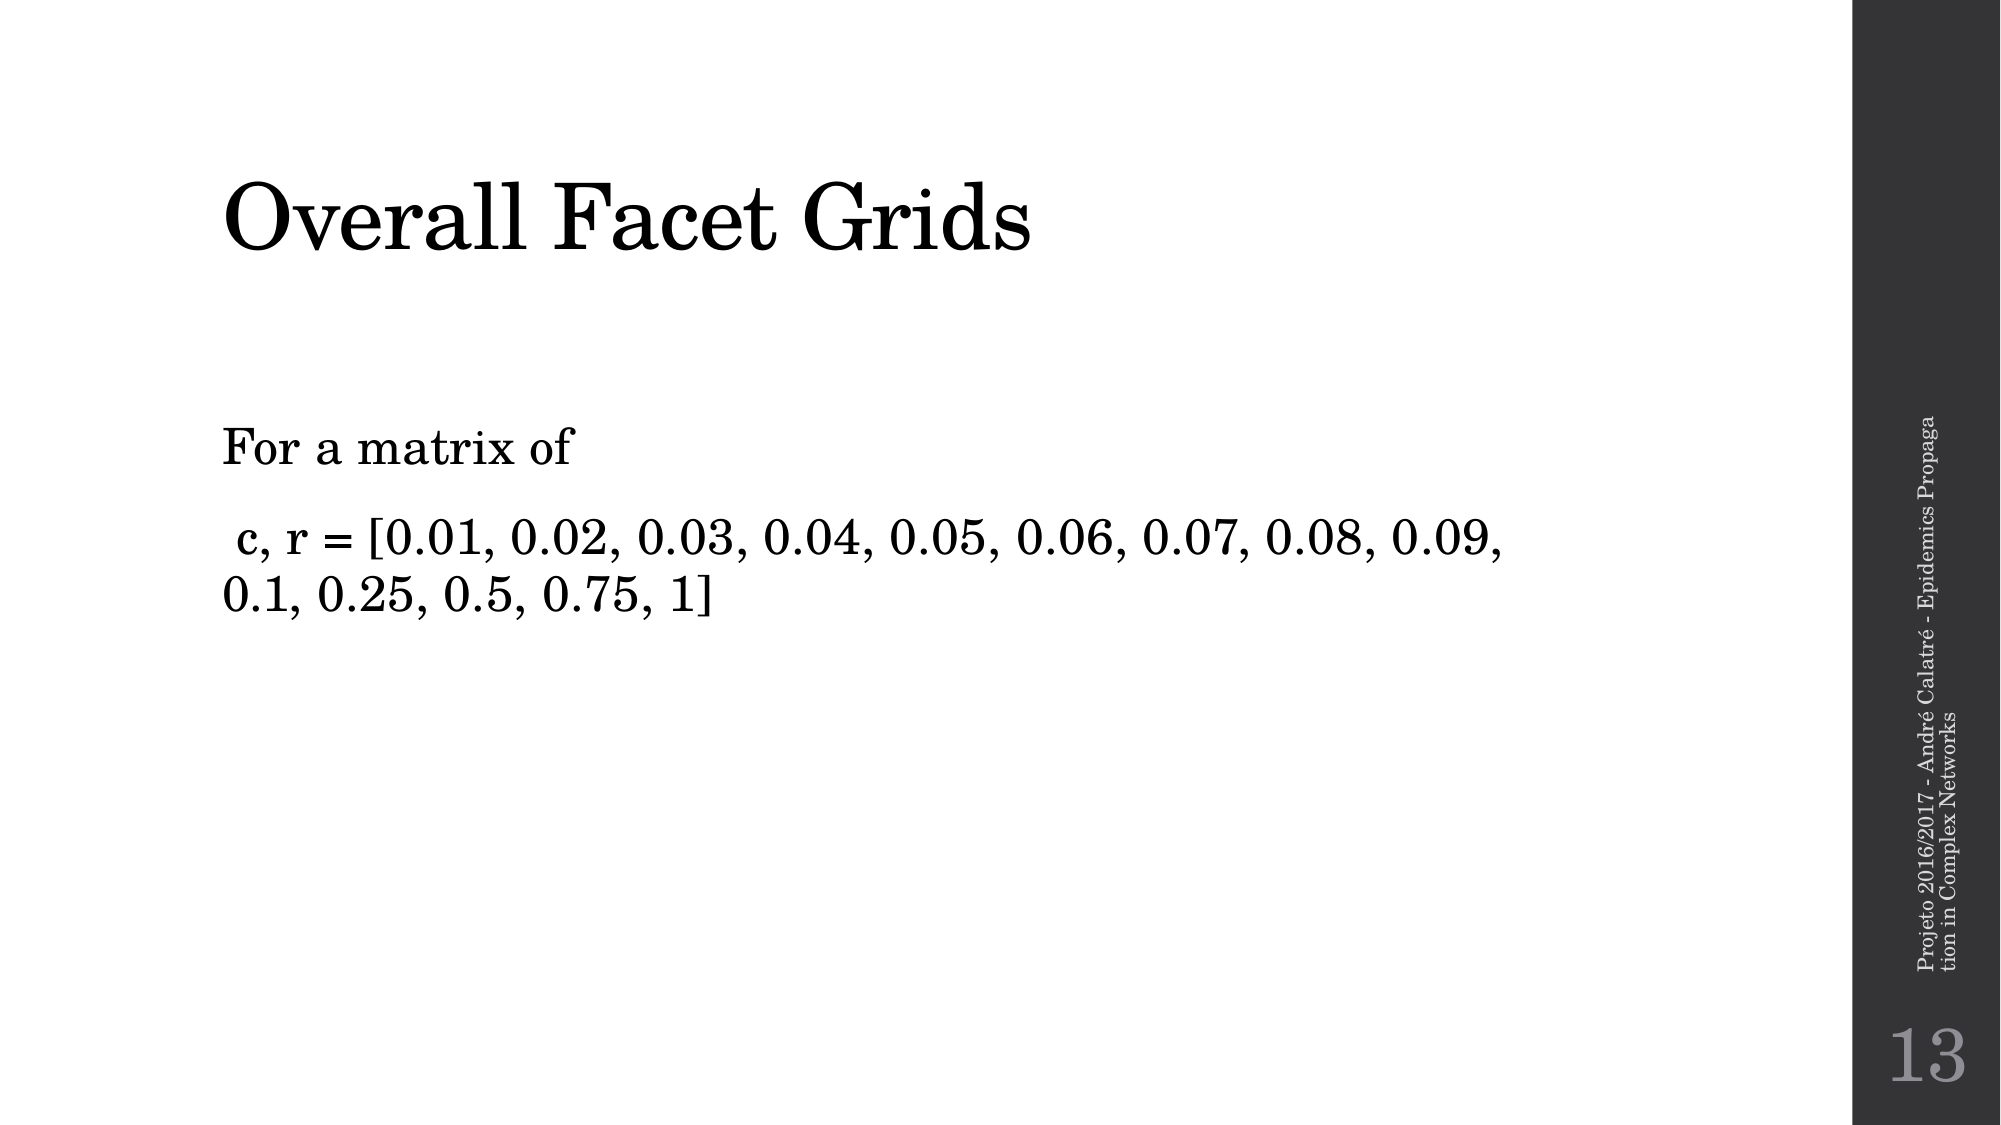

# Overall Facet Grids
For a matrix of
 c, r = [0.01, 0.02, 0.03, 0.04, 0.05, 0.06, 0.07, 0.08, 0.09, 0.1, 0.25, 0.5, 0.75, 1]
Projeto 2016/2017 - André Calatré - Epidemics Propagation in Complex Networks
13